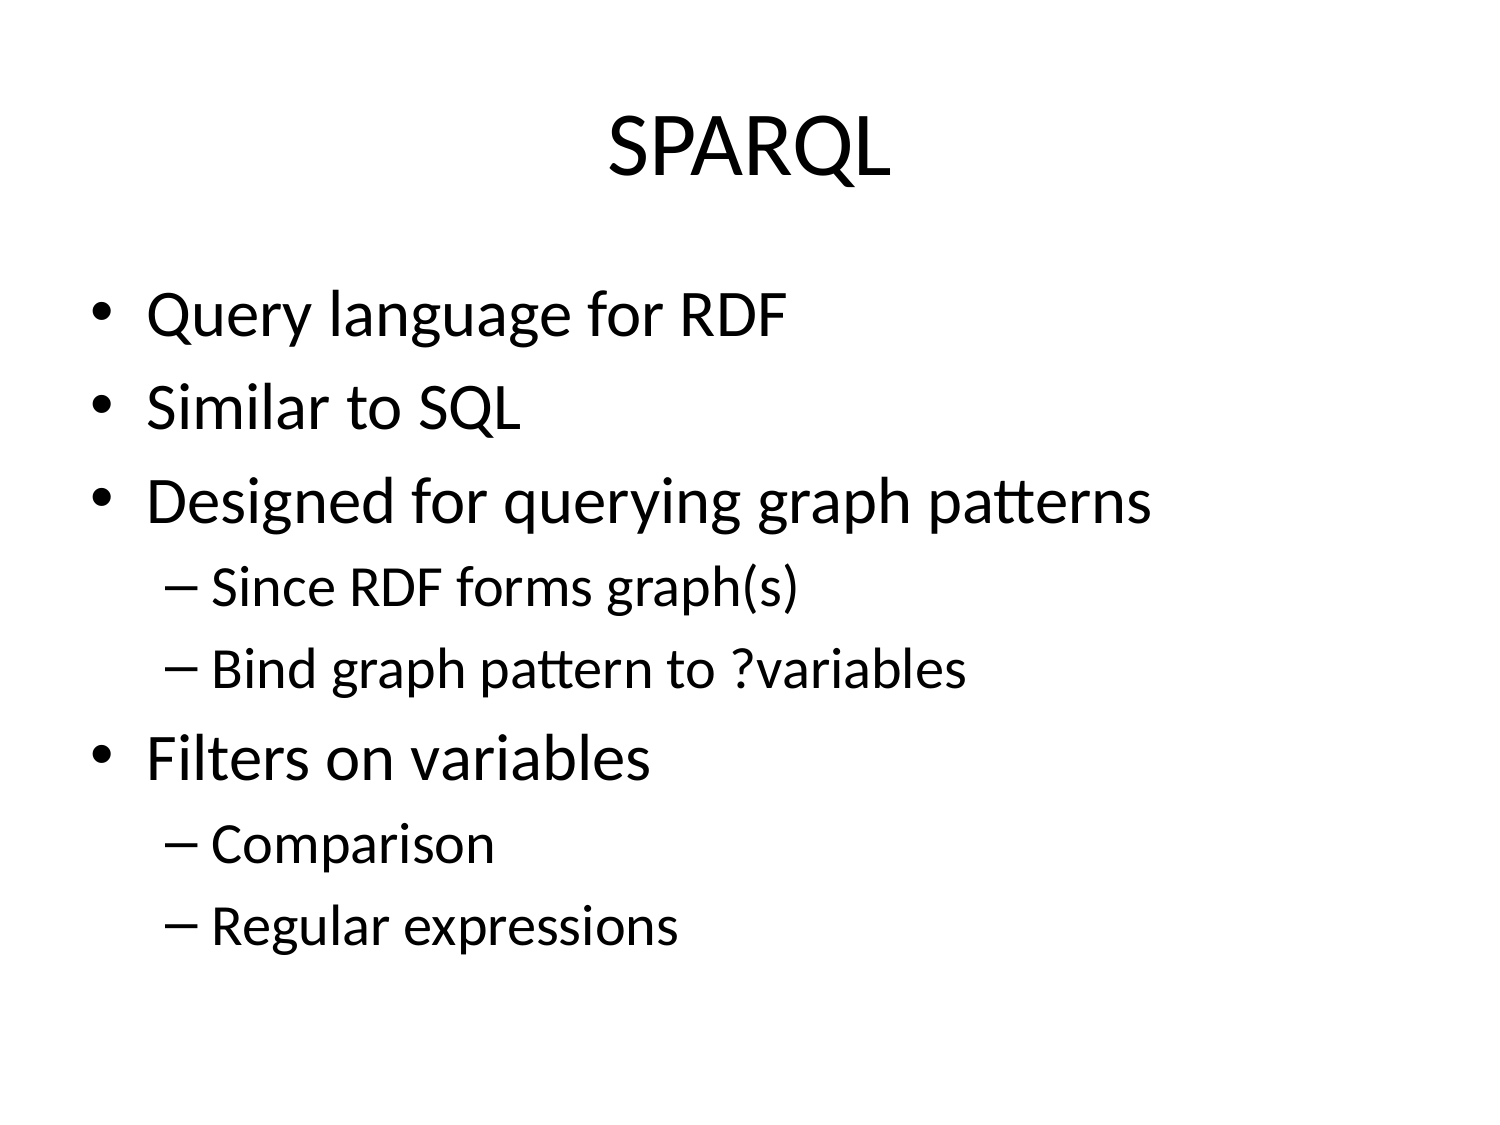

# SPARQL
Query language for RDF
Similar to SQL
Designed for querying graph patterns
Since RDF forms graph(s)
Bind graph pattern to ?variables
Filters on variables
Comparison
Regular expressions